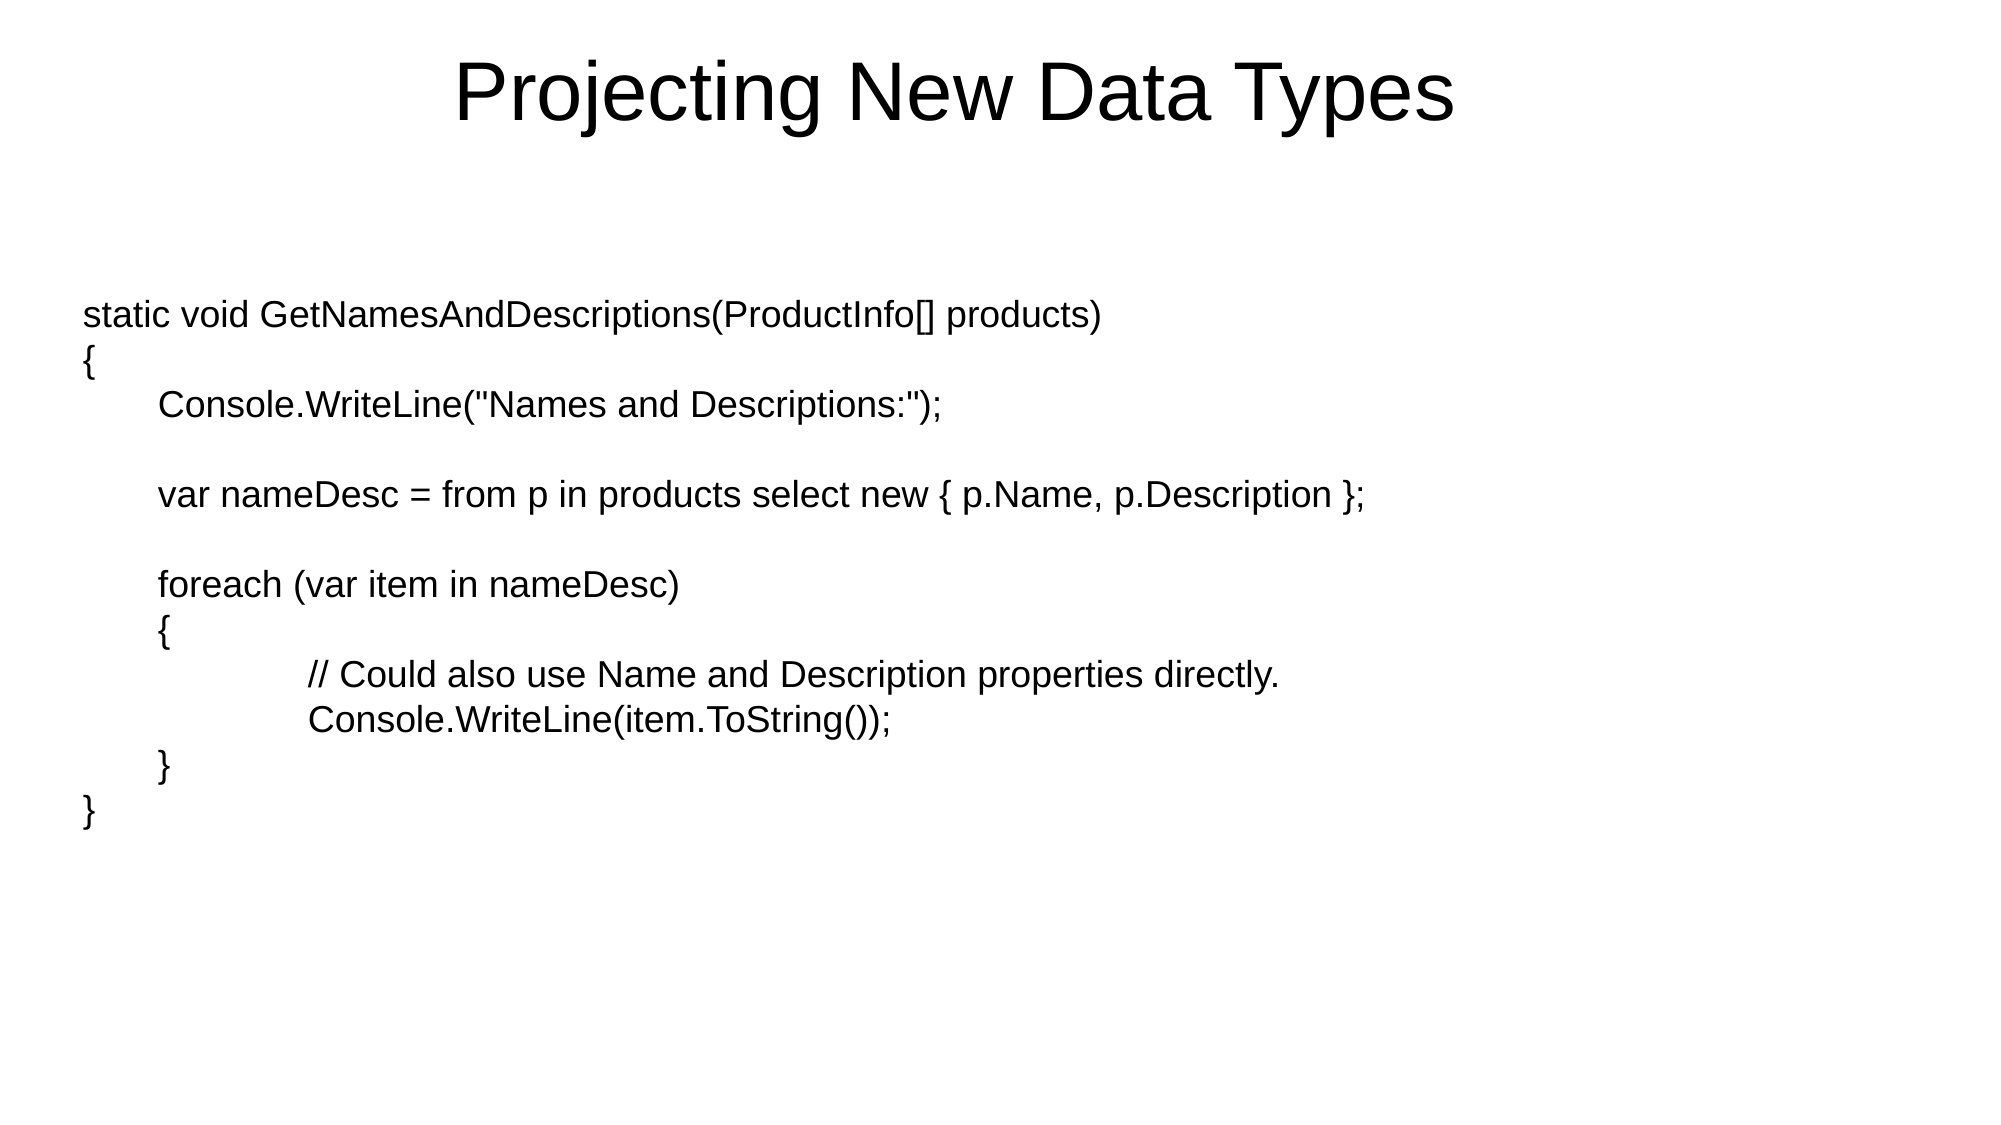

Projecting New Data Types
static void GetNamesAndDescriptions(ProductInfo[] products)
{
Console.WriteLine("Names and Descriptions:");

var nameDesc = from p in products select new { p.Name, p.Description };

foreach (var item in nameDesc)
{
	// Could also use Name and Description properties directly.
	Console.WriteLine(item.ToString());
}
}